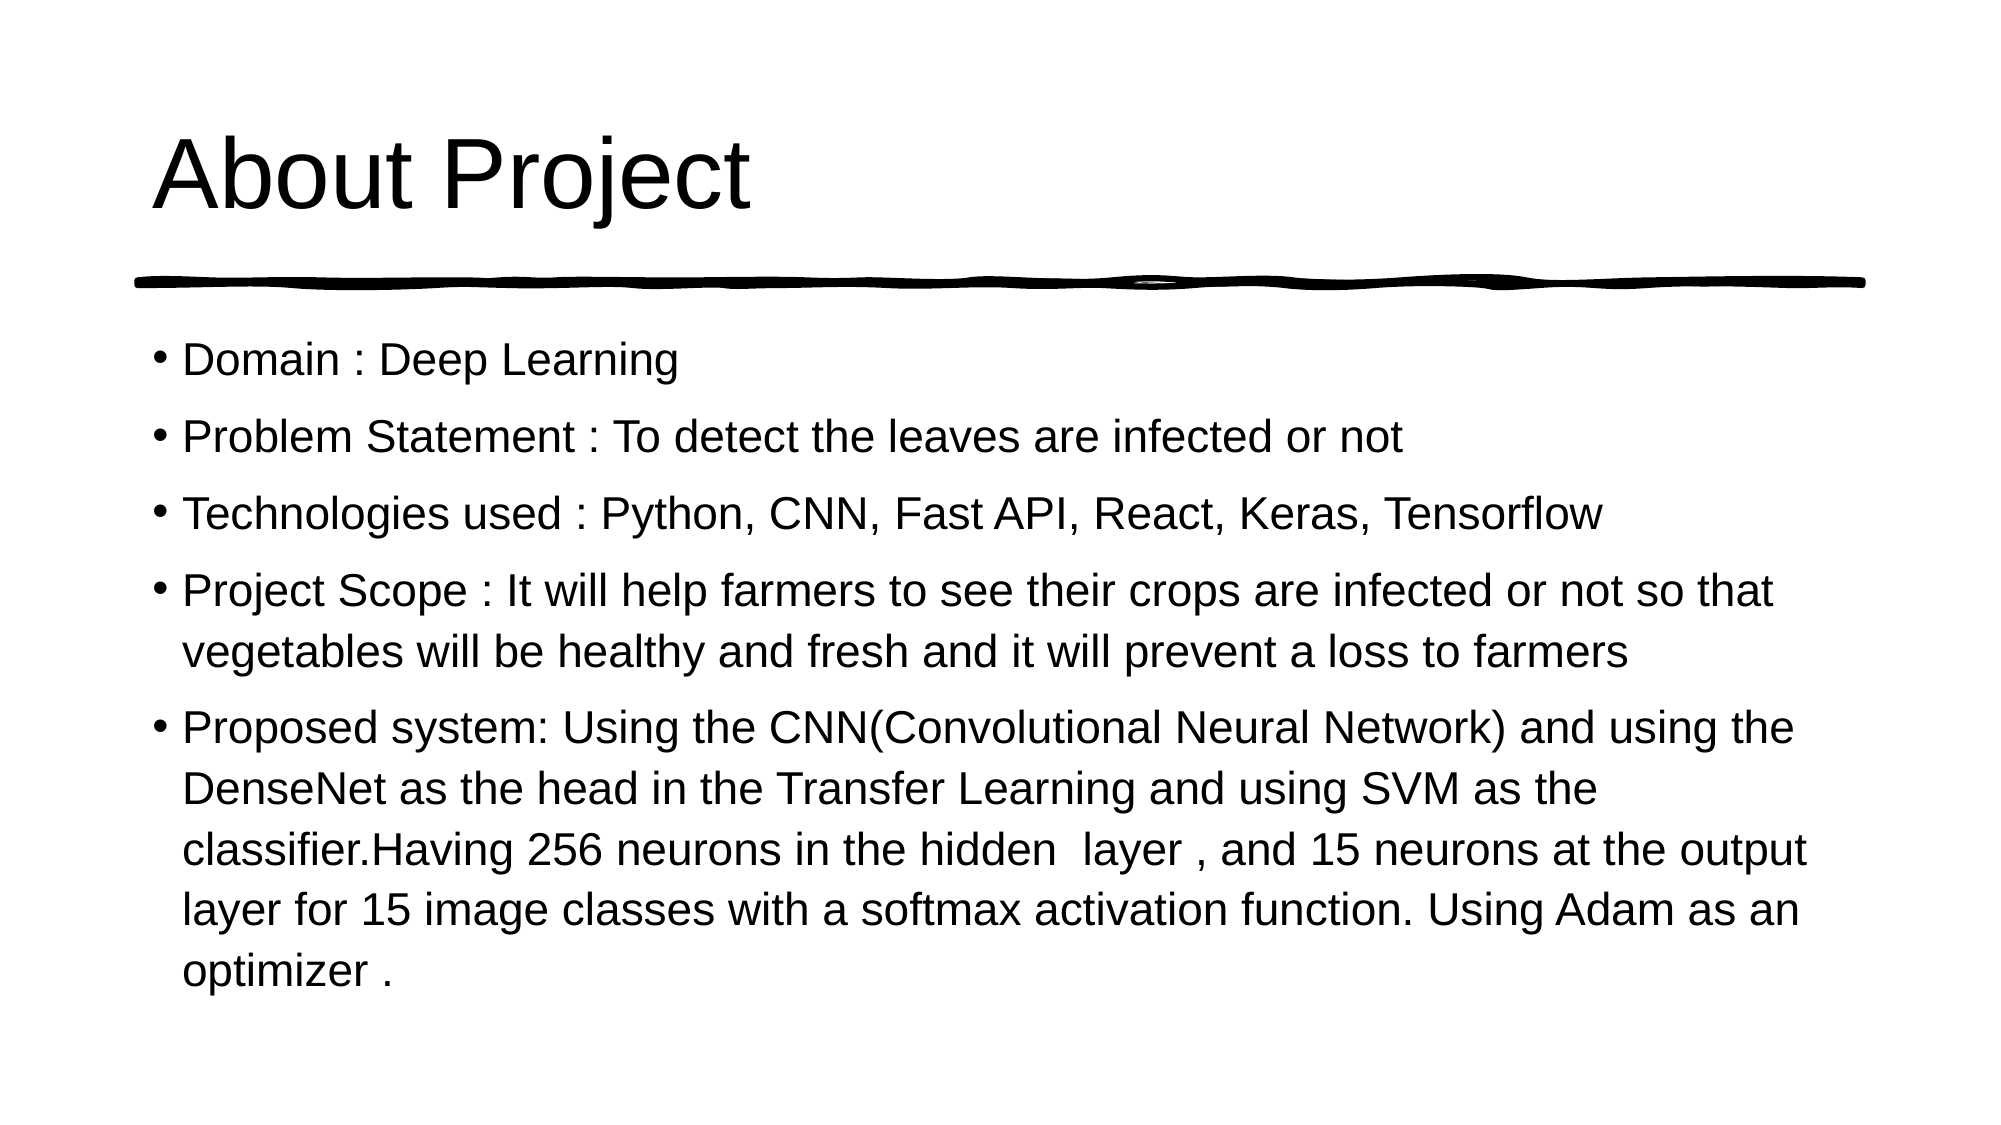

# About Project
Domain : Deep Learning
Problem Statement : To detect the leaves are infected or not
Technologies used : Python, CNN, Fast API, React, Keras, Tensorflow
Project Scope : It will help farmers to see their crops are infected or not so that vegetables will be healthy and fresh and it will prevent a loss to farmers
Proposed system: Using the CNN(Convolutional Neural Network) and using the DenseNet as the head in the Transfer Learning and using SVM as the classifier.Having 256 neurons in the hidden  layer , and 15 neurons at the output layer for 15 image classes with a softmax activation function. Using Adam as an optimizer .